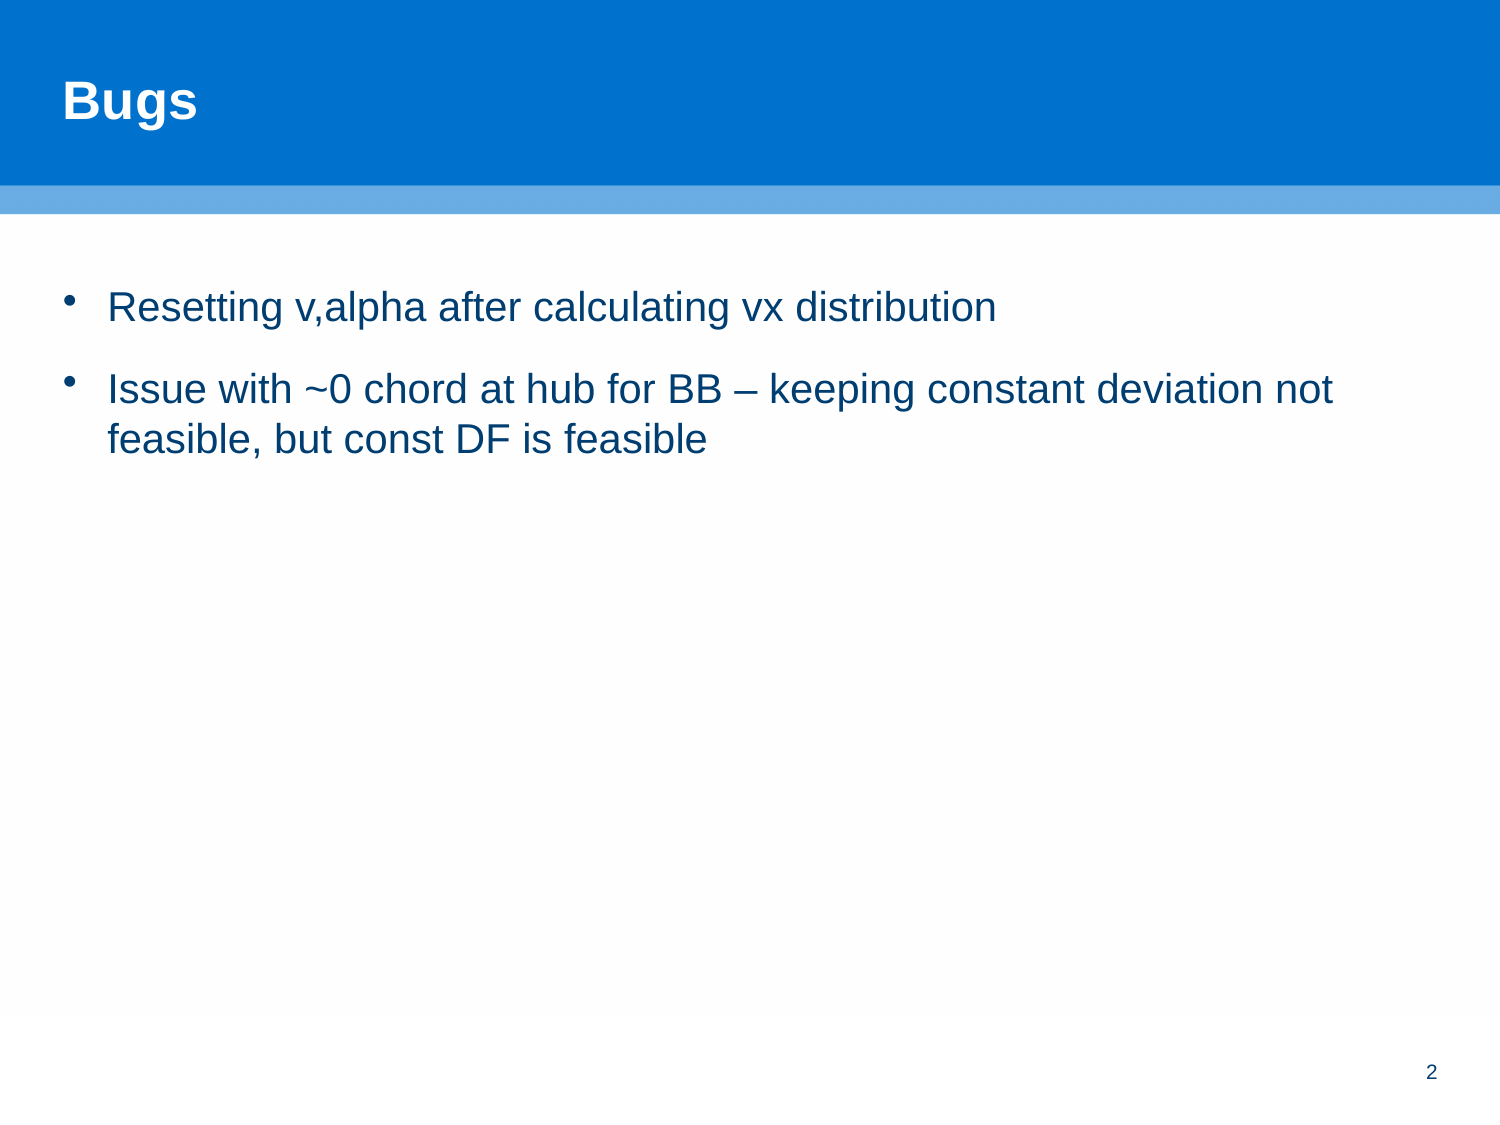

# Bugs
Resetting v,alpha after calculating vx distribution
Issue with ~0 chord at hub for BB – keeping constant deviation not feasible, but const DF is feasible
2